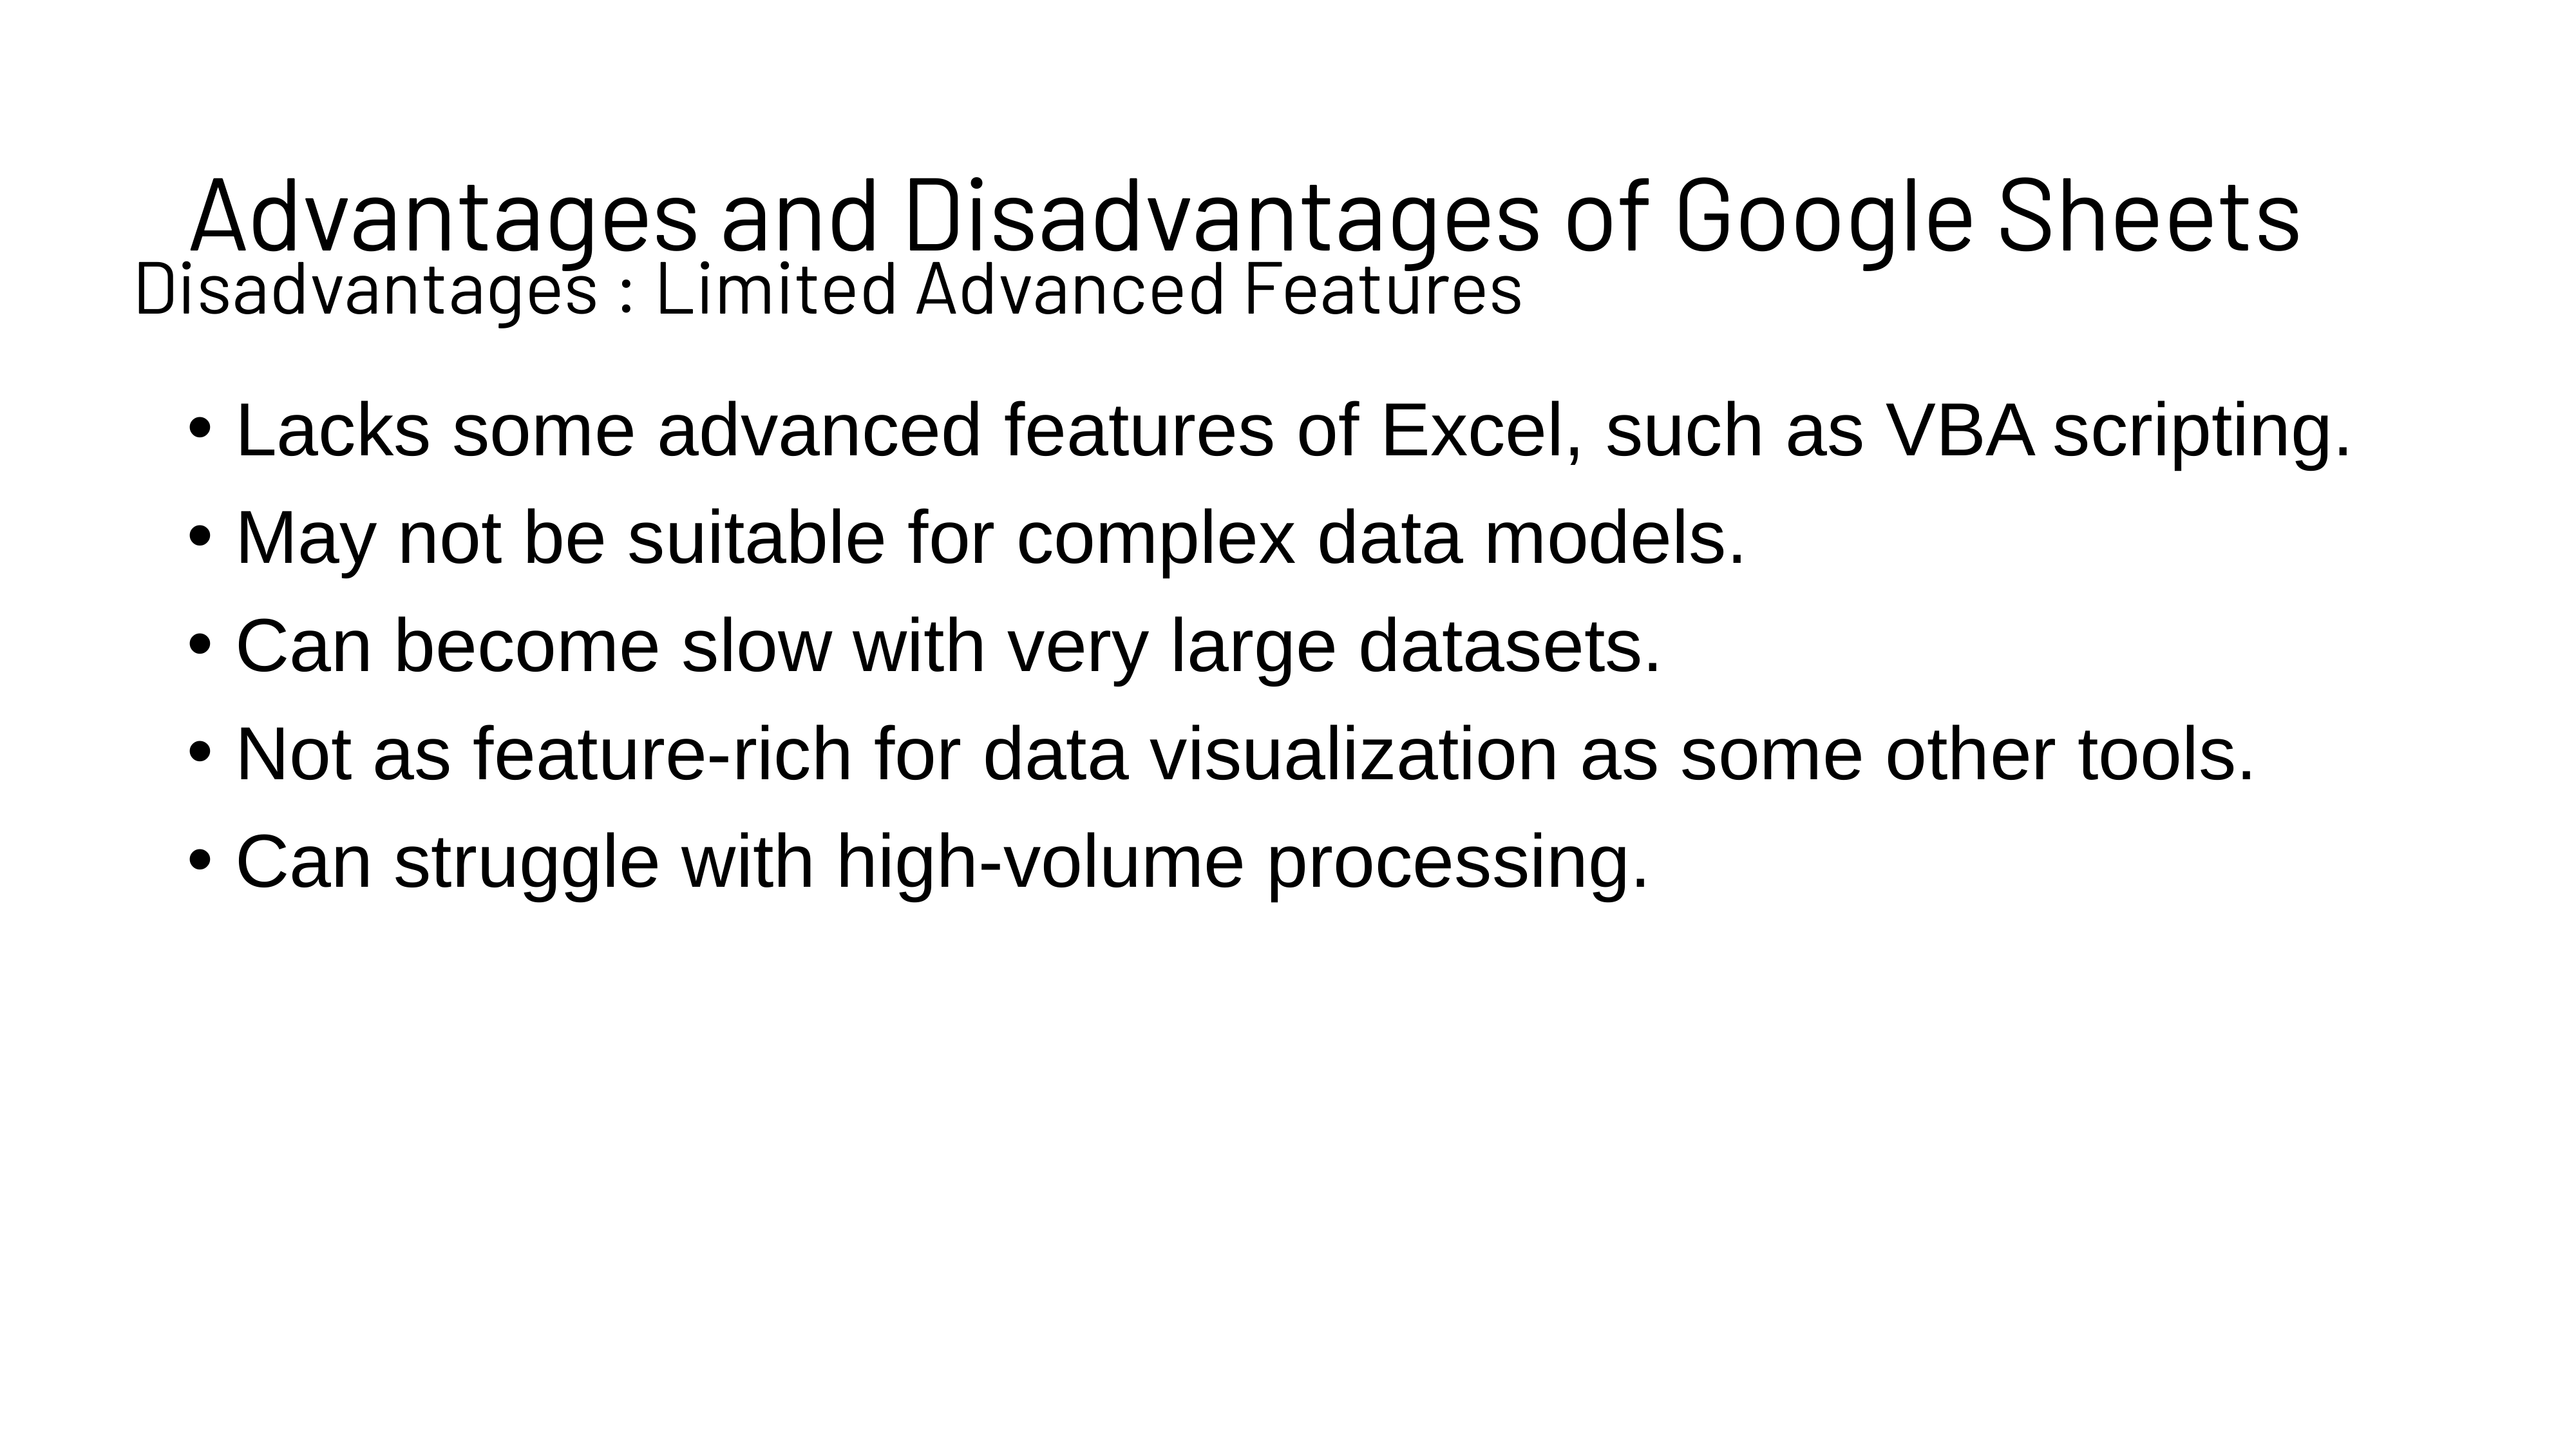

# Advantages and Disadvantages of Google Sheets
Disadvantages : Limited Advanced Features
Lacks some advanced features of Excel, such as VBA scripting.
May not be suitable for complex data models.
Can become slow with very large datasets.
Not as feature-rich for data visualization as some other tools.
Can struggle with high-volume processing.